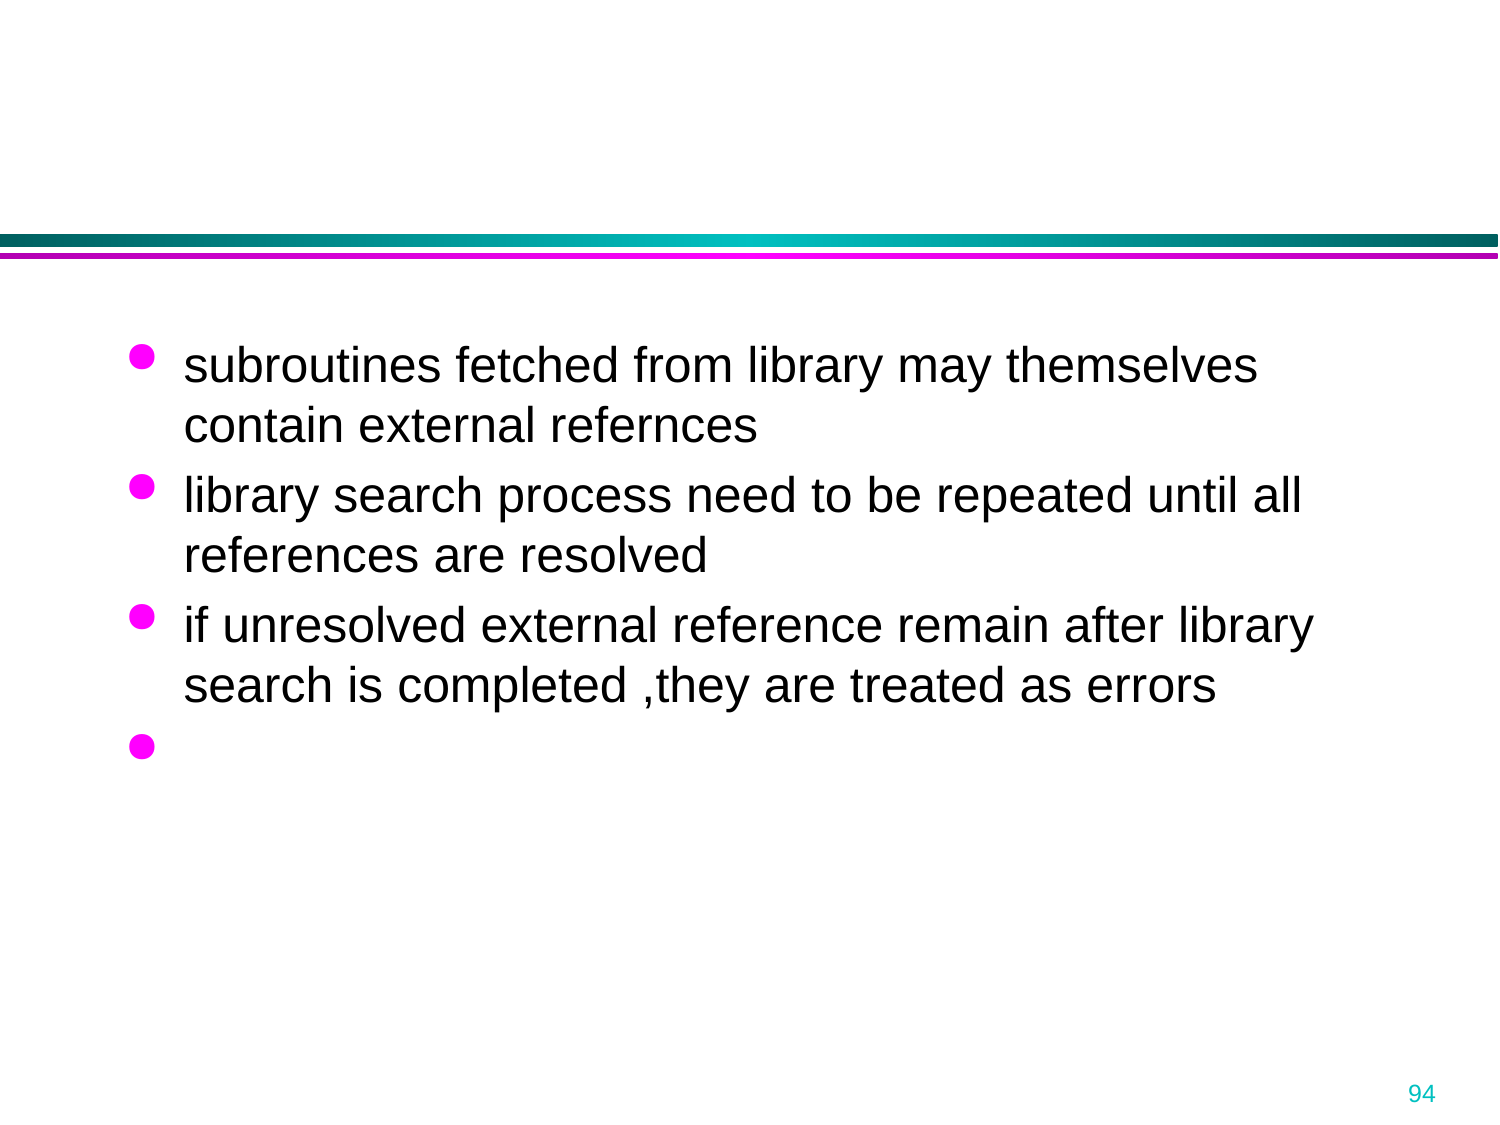

subroutines fetched from library may themselves contain external refernces
library search process need to be repeated until all references are resolved
if unresolved external reference remain after library search is completed ,they are treated as errors